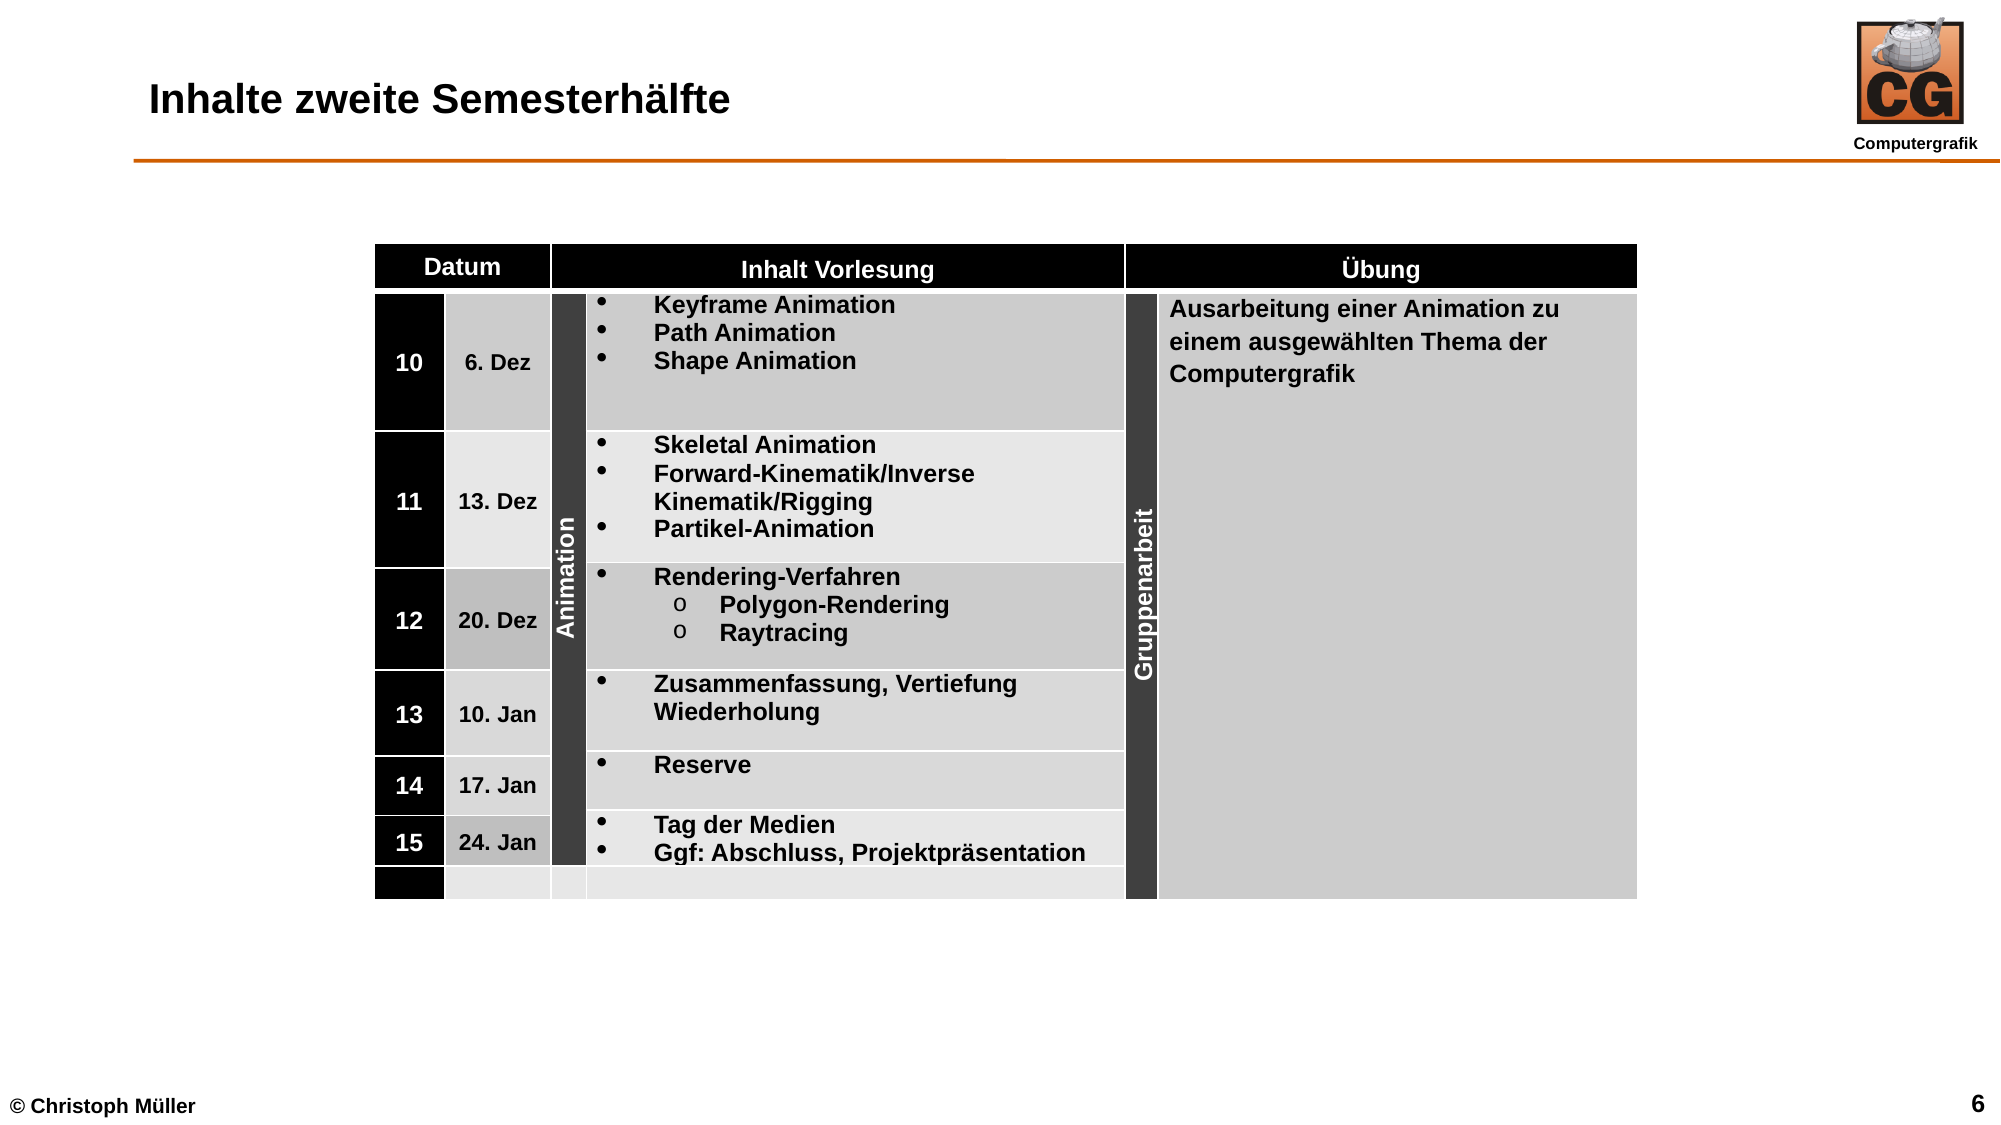

# Inhalte zweite Semesterhälfte
| Datum |  | Inhalt Vorlesung |  | Übung |  |
| --- | --- | --- | --- | --- | --- |
| 10 | 6. Dez | Animation | Keyframe Animation Path Animation Shape Animation | Gruppenarbeit | Ausarbeitung einer Animation zu einem ausgewählten Thema der Computergrafik |
| 11 | 13. Dez |  | Skeletal Animation Forward-Kinematik/Inverse Kinematik/Rigging Partikel-Animation |  |  |
|  |  |  | Rendering-Verfahren Polygon-Rendering Raytracing |  |  |
| 12 | 20. Dez |  |  |  |  |
| 13 | 10. Jan |  | Zusammenfassung, Vertiefung Wiederholung |  |  |
|  |  |  | Reserve |  |  |
| 14 | 17. Jan |  |  |  |  |
|  |  |  | Tag der Medien Ggf: Abschluss, Projektpräsentation |  |  |
| 15 | 24. Jan |  |  |  |  |
|  |  |  |  |  |  |